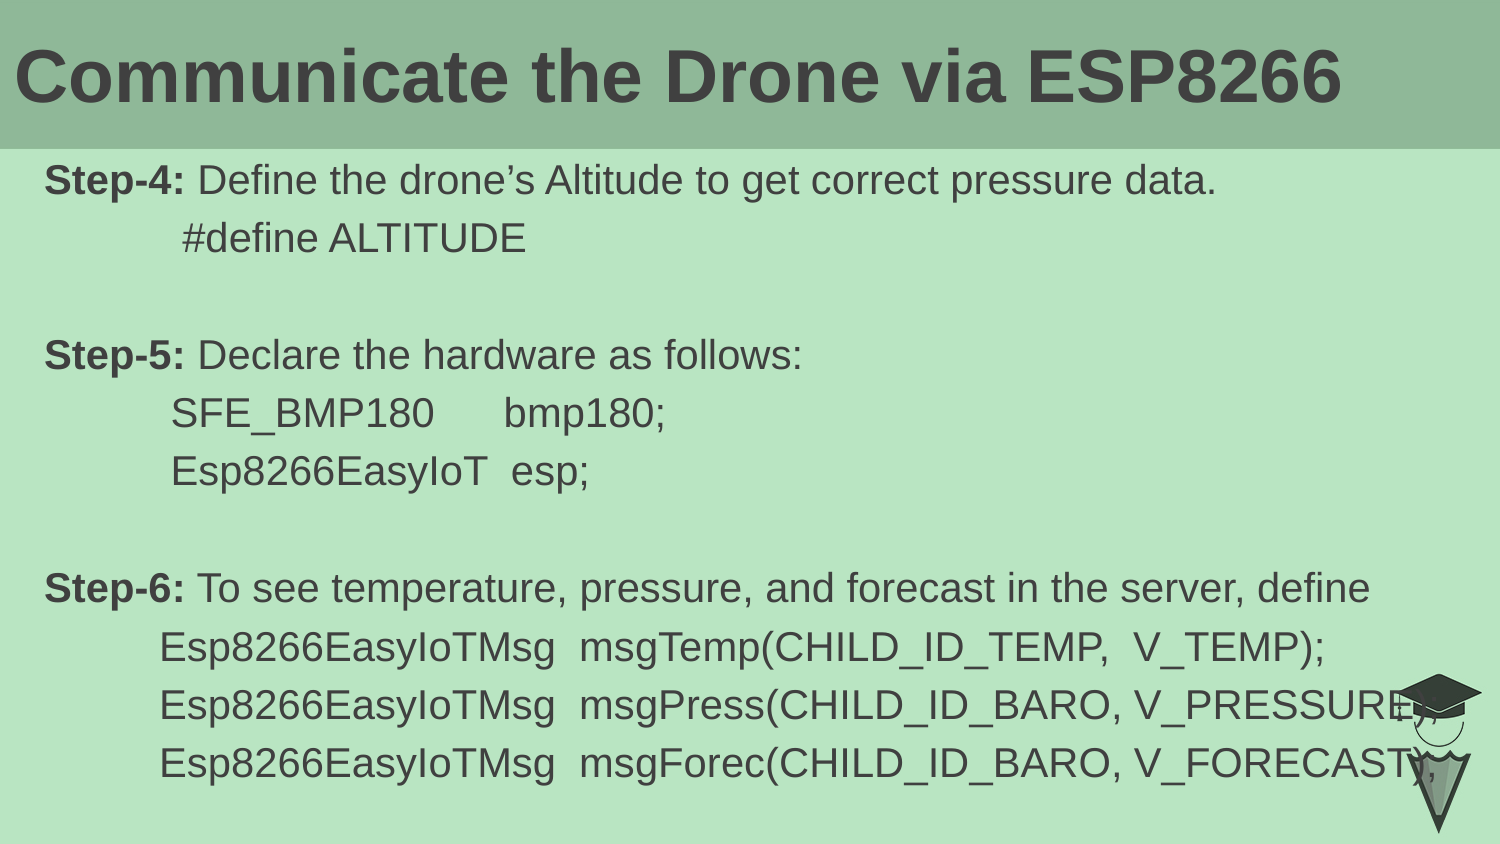

# Communicate the Drone via ESP8266
Step-4: Define the drone’s Altitude to get correct pressure data.
            #define ALTITUDE

Step-5: Declare the hardware as follows:
           SFE_BMP180      bmp180;
           Esp8266EasyIoT  esp;

Step-6: To see temperature, pressure, and forecast in the server, define
          Esp8266EasyIoTMsg  msgTemp(CHILD_ID_TEMP,  V_TEMP);
          Esp8266EasyIoTMsg  msgPress(CHILD_ID_BARO, V_PRESSURE);
          Esp8266EasyIoTMsg  msgForec(CHILD_ID_BARO, V_FORECAST);